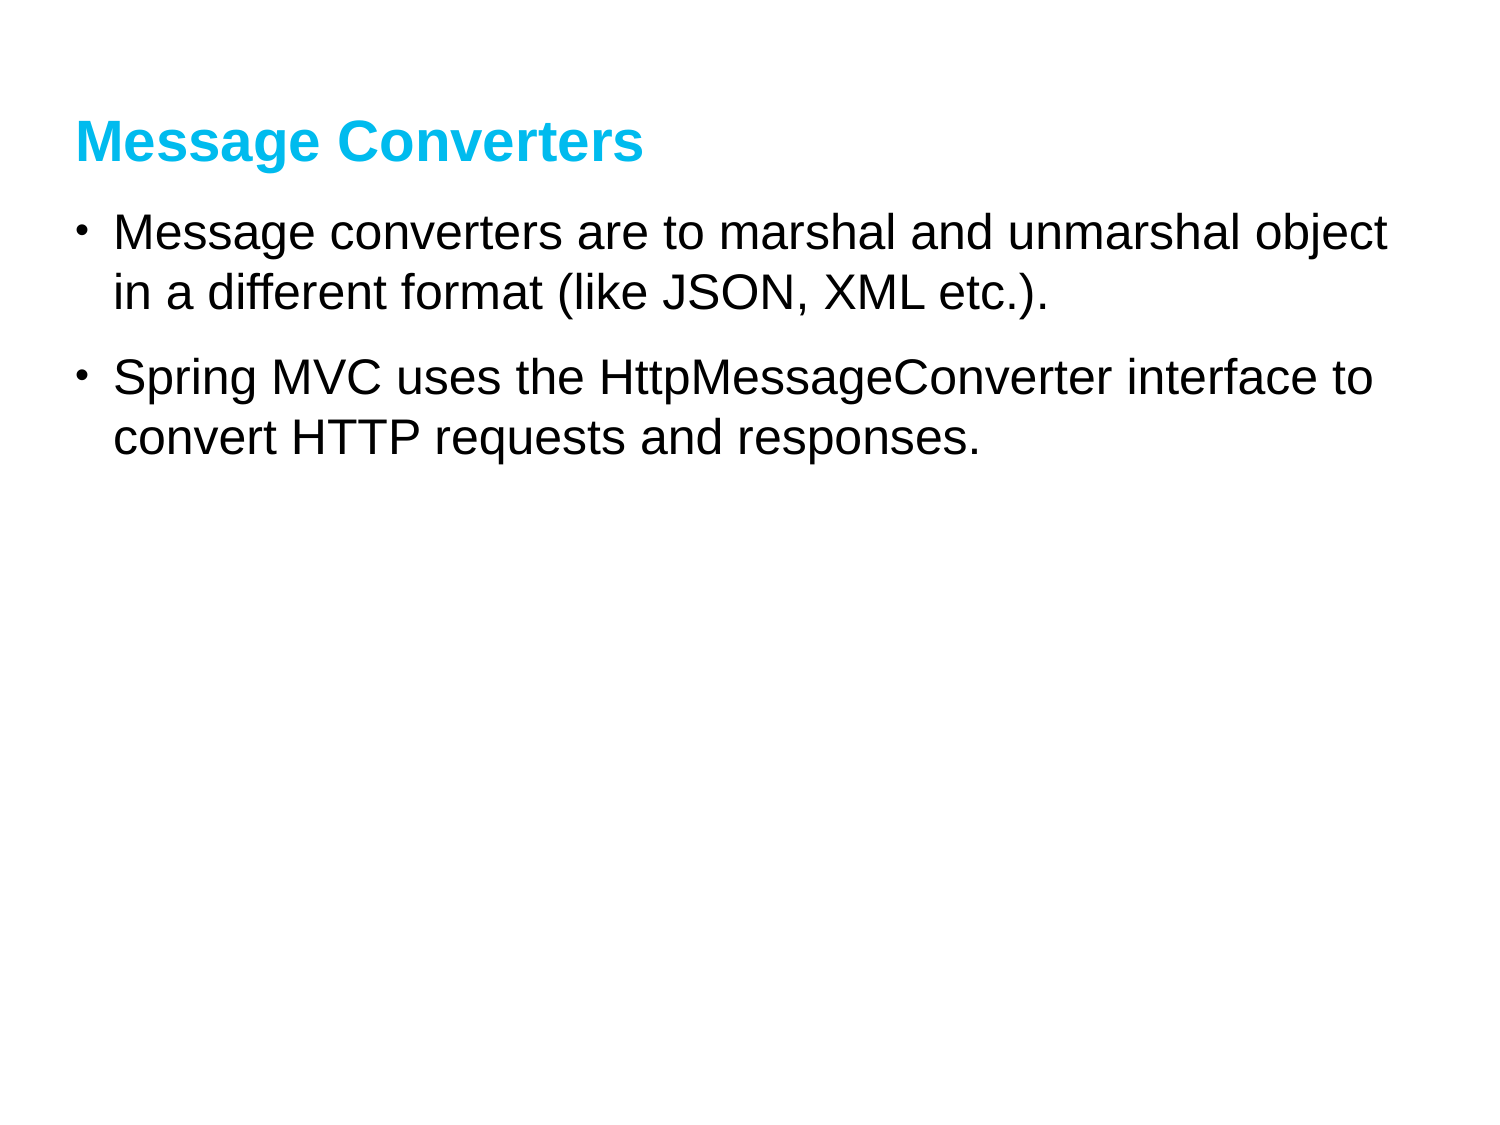

# Message Converters
Message converters are to marshal and unmarshal object in a different format (like JSON, XML etc.).
Spring MVC uses the HttpMessageConverter interface to convert HTTP requests and responses.